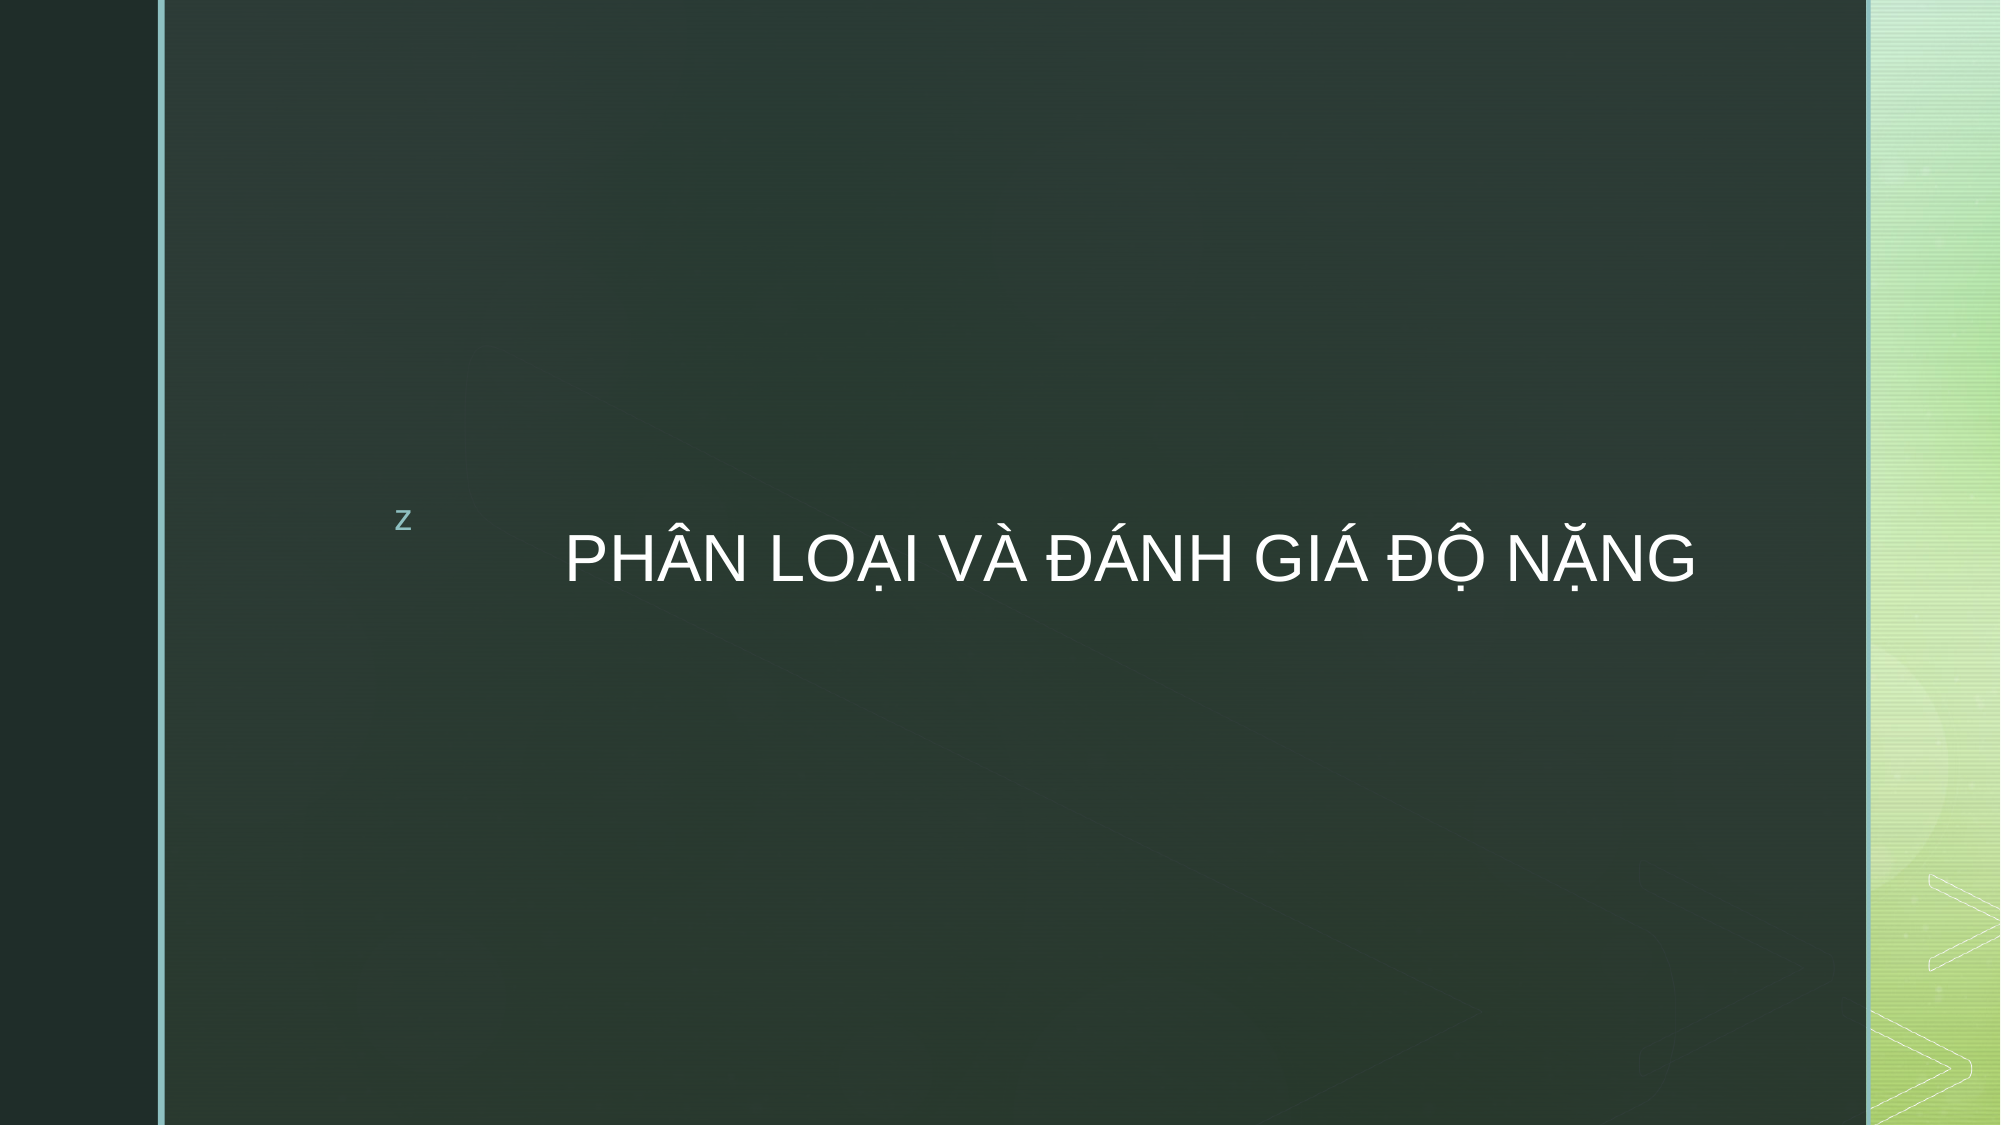

# PHÂN LOẠI VÀ ĐÁNH GIÁ ĐỘ NẶNG